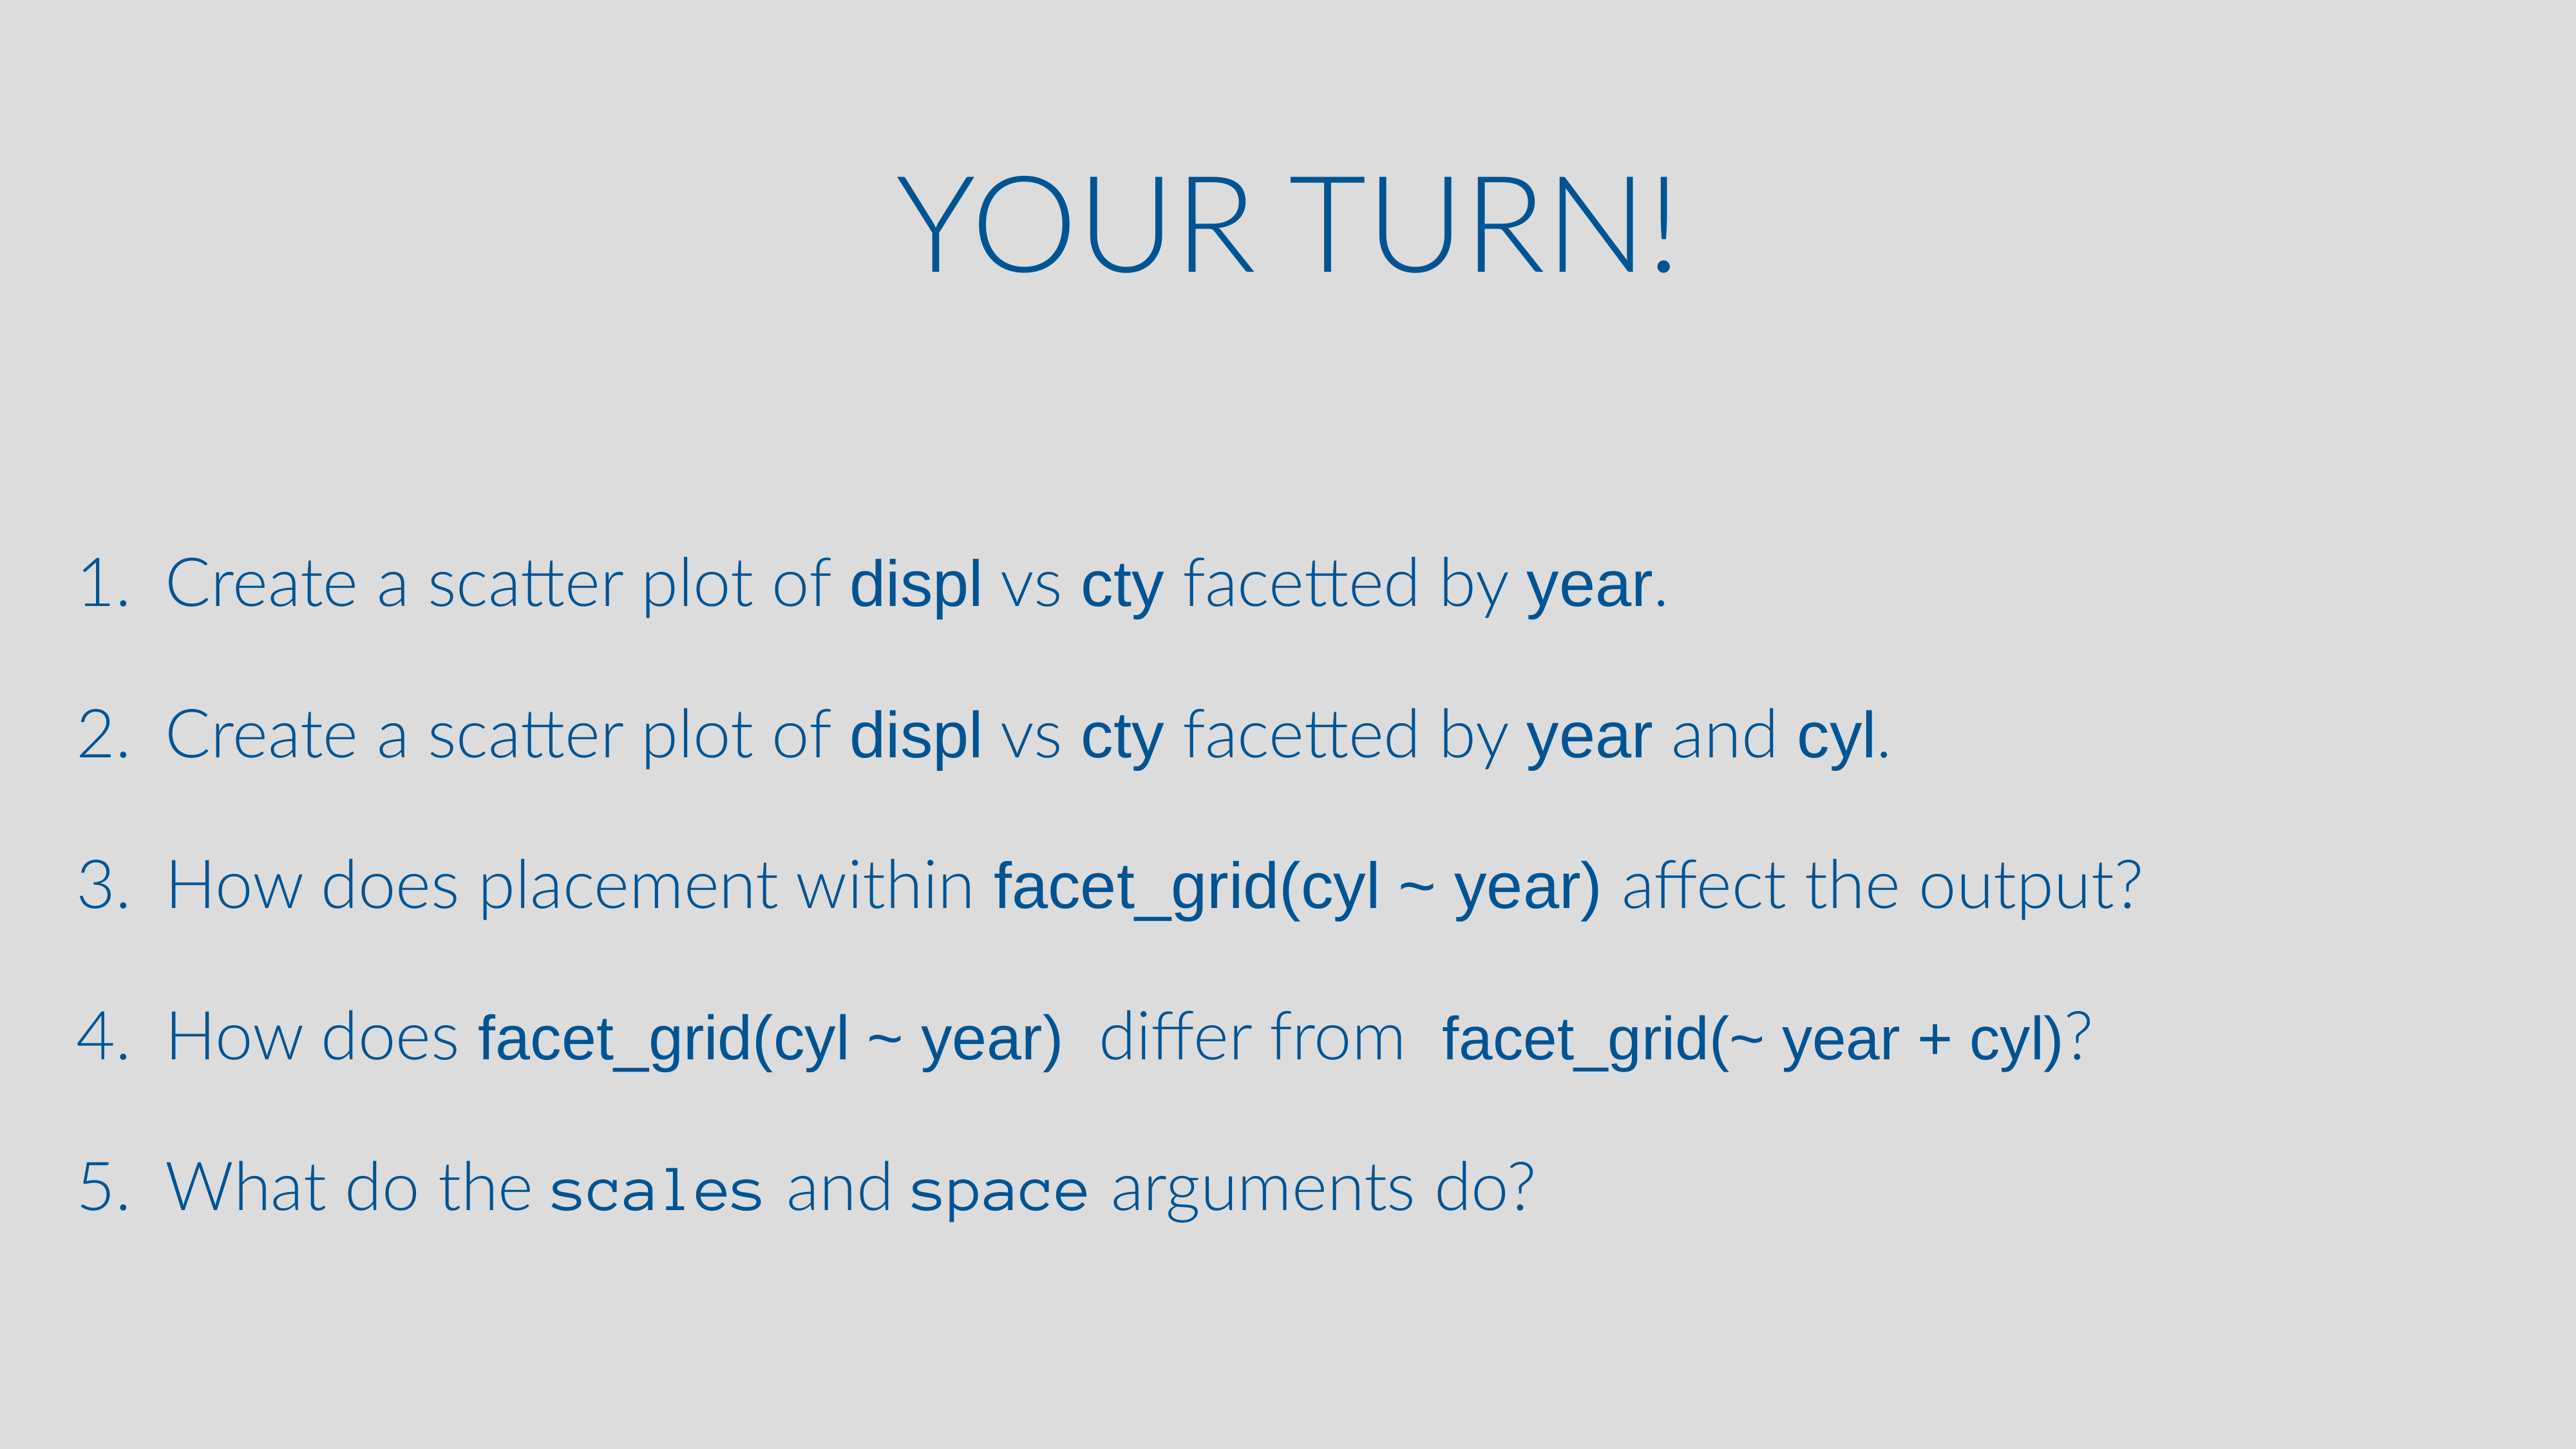

# Your turn!
Create a scatter plot of displ vs cty facetted by year.
Create a scatter plot of displ vs cty facetted by year and cyl.
How does placement within facet_grid(cyl ~ year) affect the output?
How does facet_grid(cyl ~ year) differ from facet_grid(~ year + cyl)?
What do the scales and space arguments do?